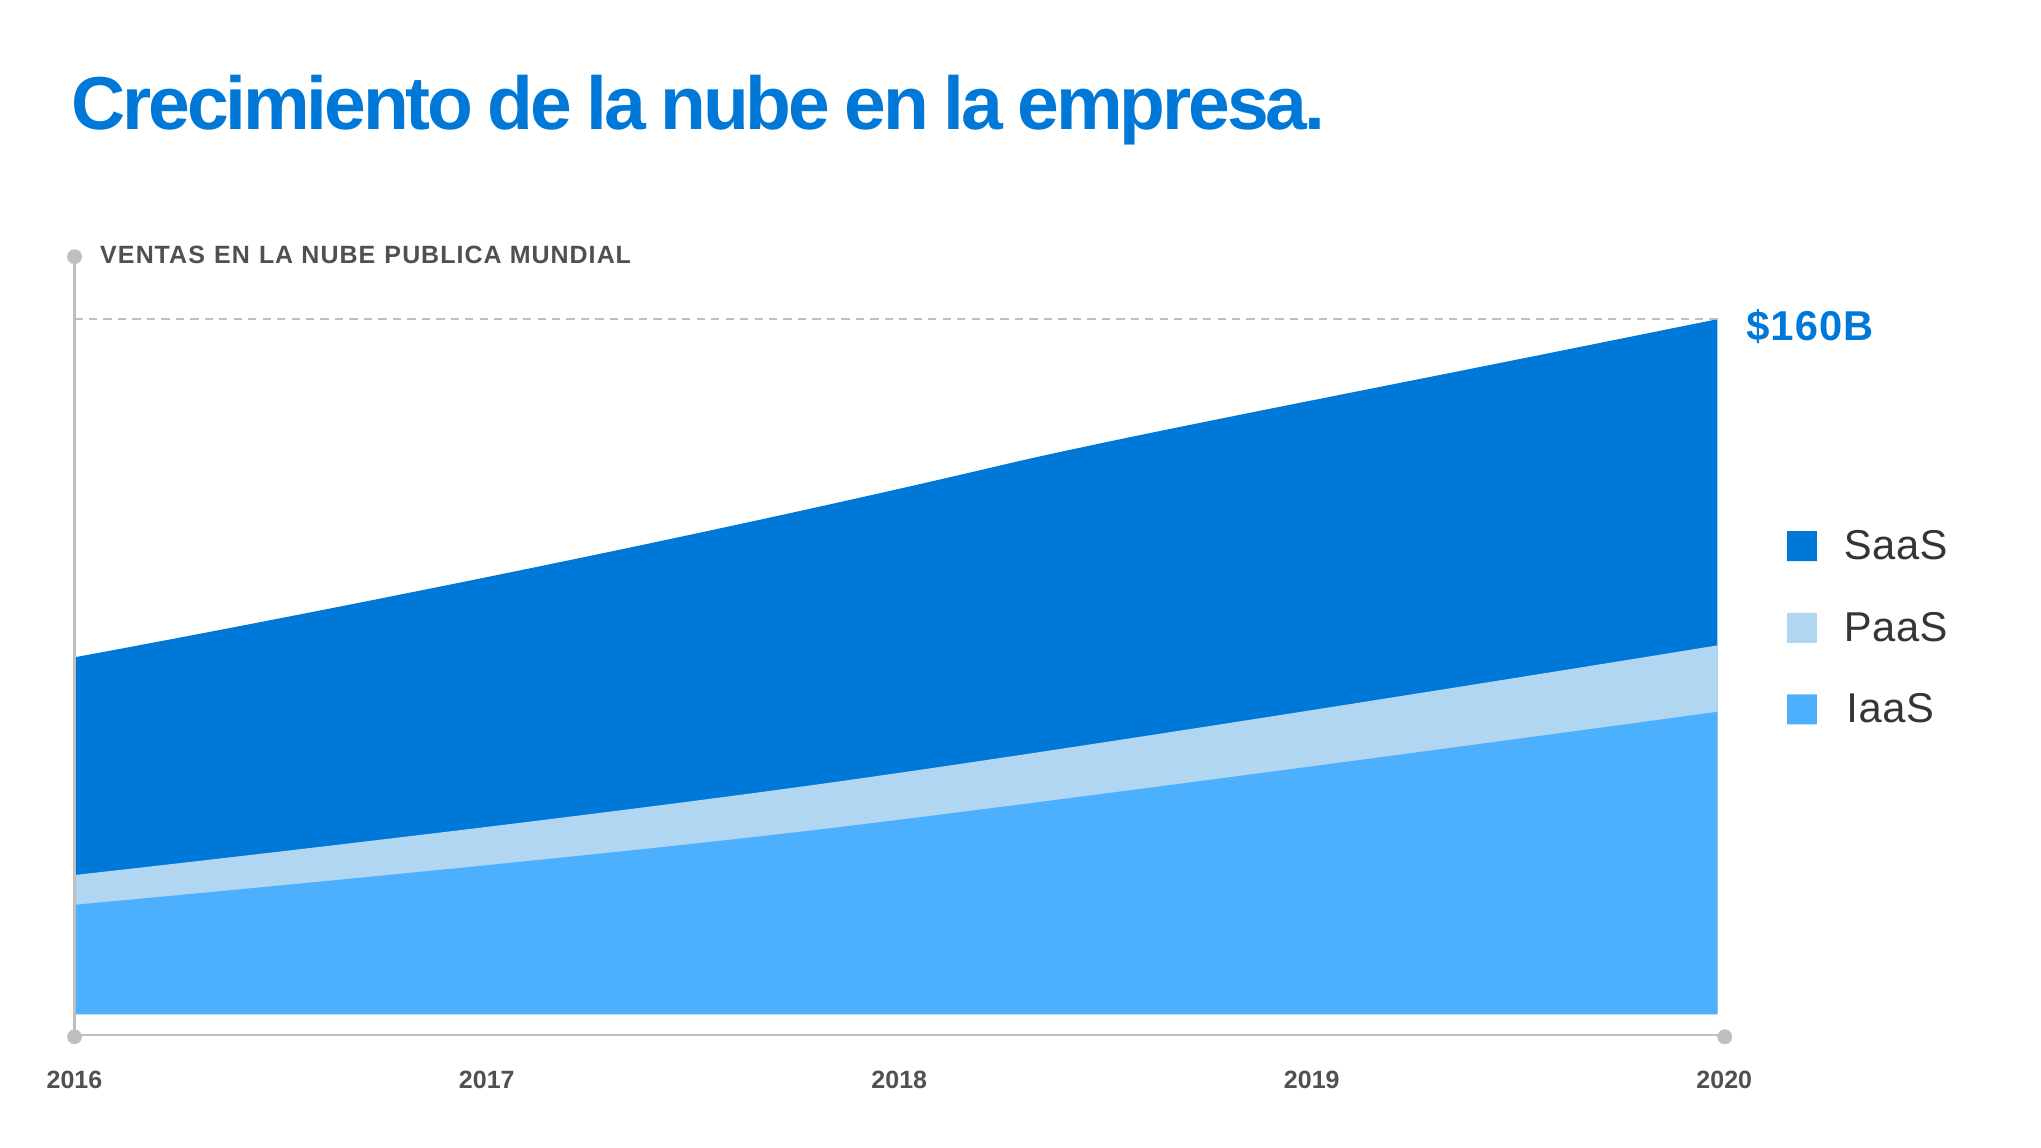

# Crecimiento de la nube en la empresa.
VENTAS EN LA NUBE PUBLICA MUNDIAL

$160B

SaaS

PaaS

IaaS

2016
2017
2018
2019
2020